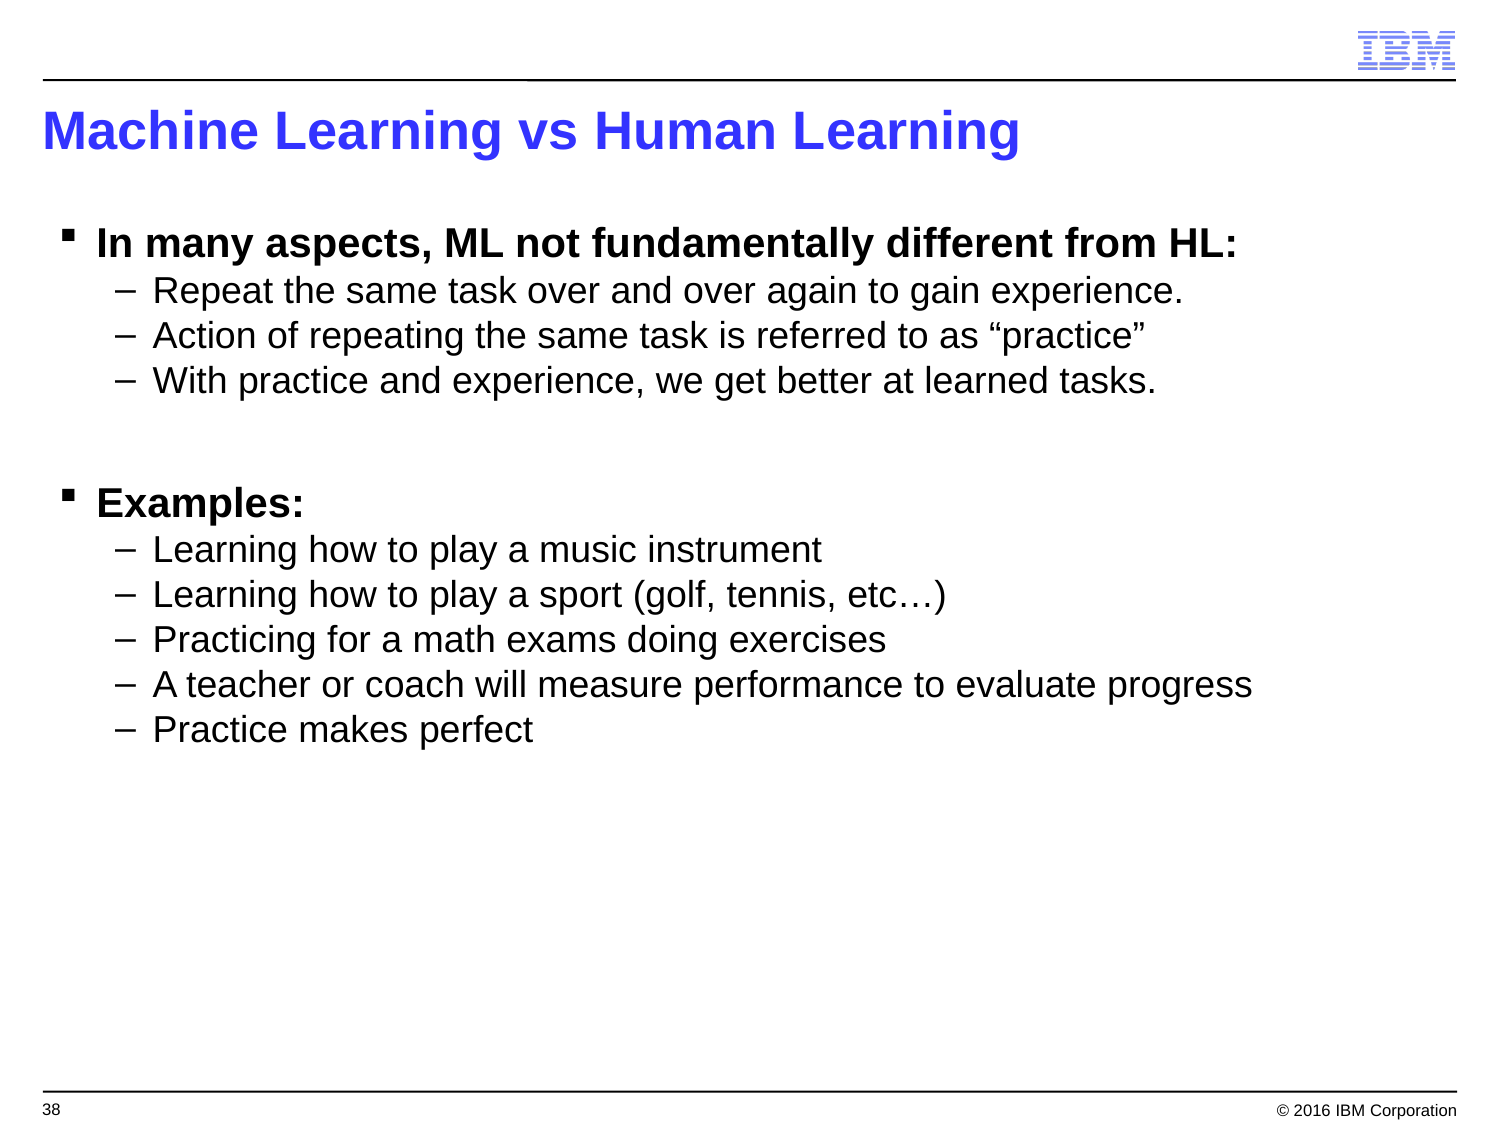

# Machine Learning vs Human Learning
In many aspects, ML not fundamentally different from HL:
Repeat the same task over and over again to gain experience.
Action of repeating the same task is referred to as “practice”
With practice and experience, we get better at learned tasks.

Examples:
Learning how to play a music instrument
Learning how to play a sport (golf, tennis, etc…)
Practicing for a math exams doing exercises
A teacher or coach will measure performance to evaluate progress
Practice makes perfect